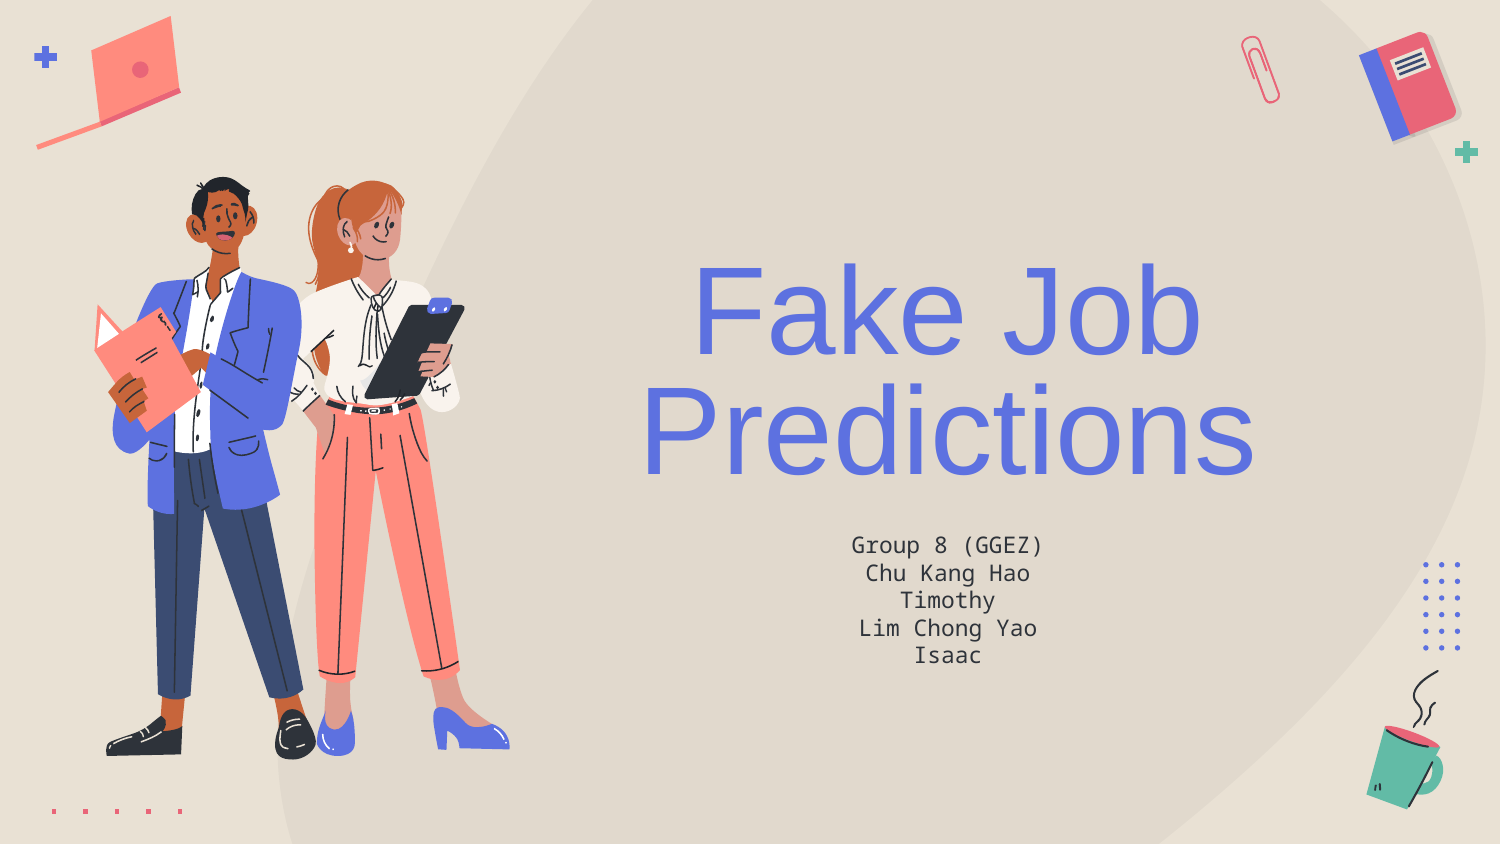

# Fake Job Predictions
Group 8 (GGEZ)
Chu Kang Hao
Timothy
Lim Chong Yao
Isaac